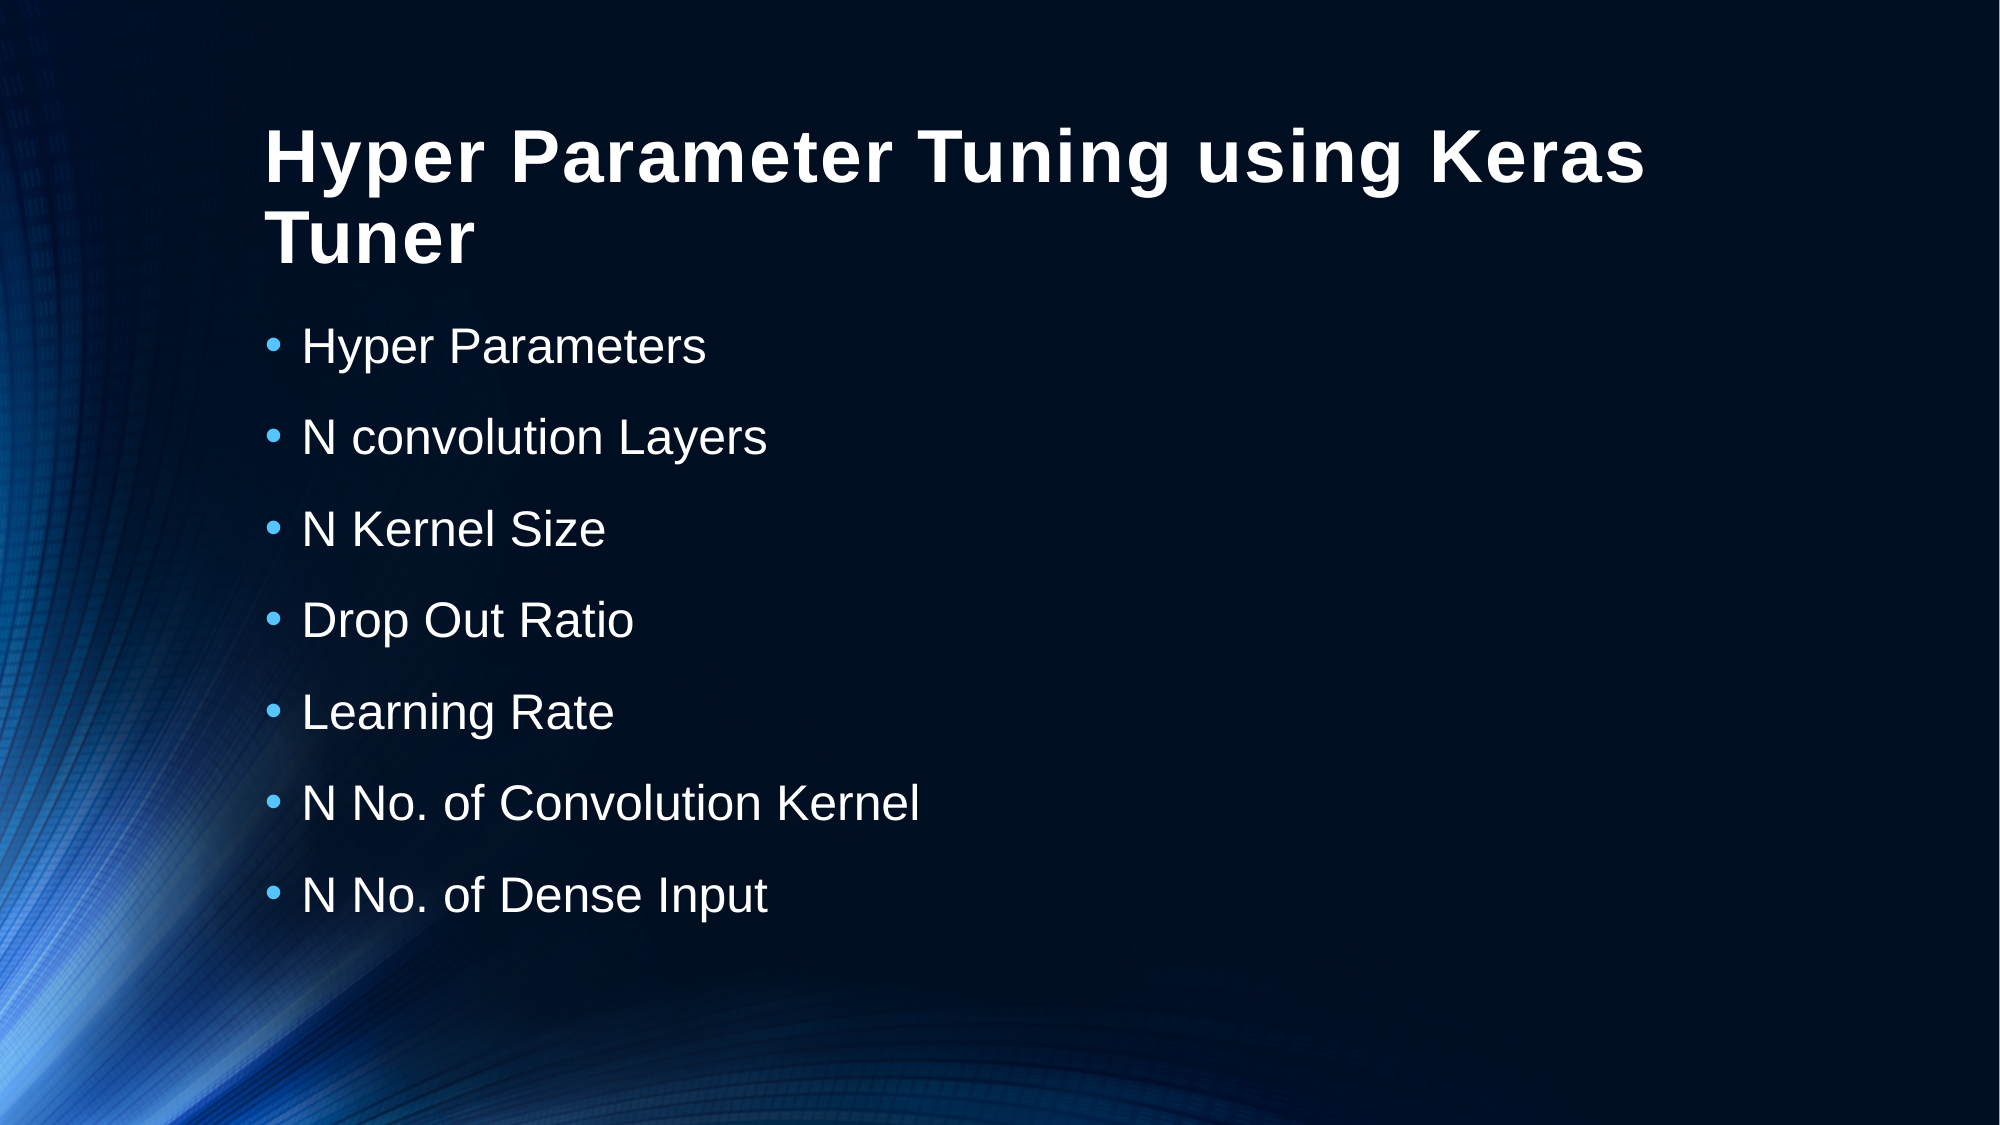

# Hyper Parameter Tuning using Keras Tuner
Hyper Parameters
N convolution Layers
N Kernel Size
Drop Out Ratio
Learning Rate
N No. of Convolution Kernel
N No. of Dense Input